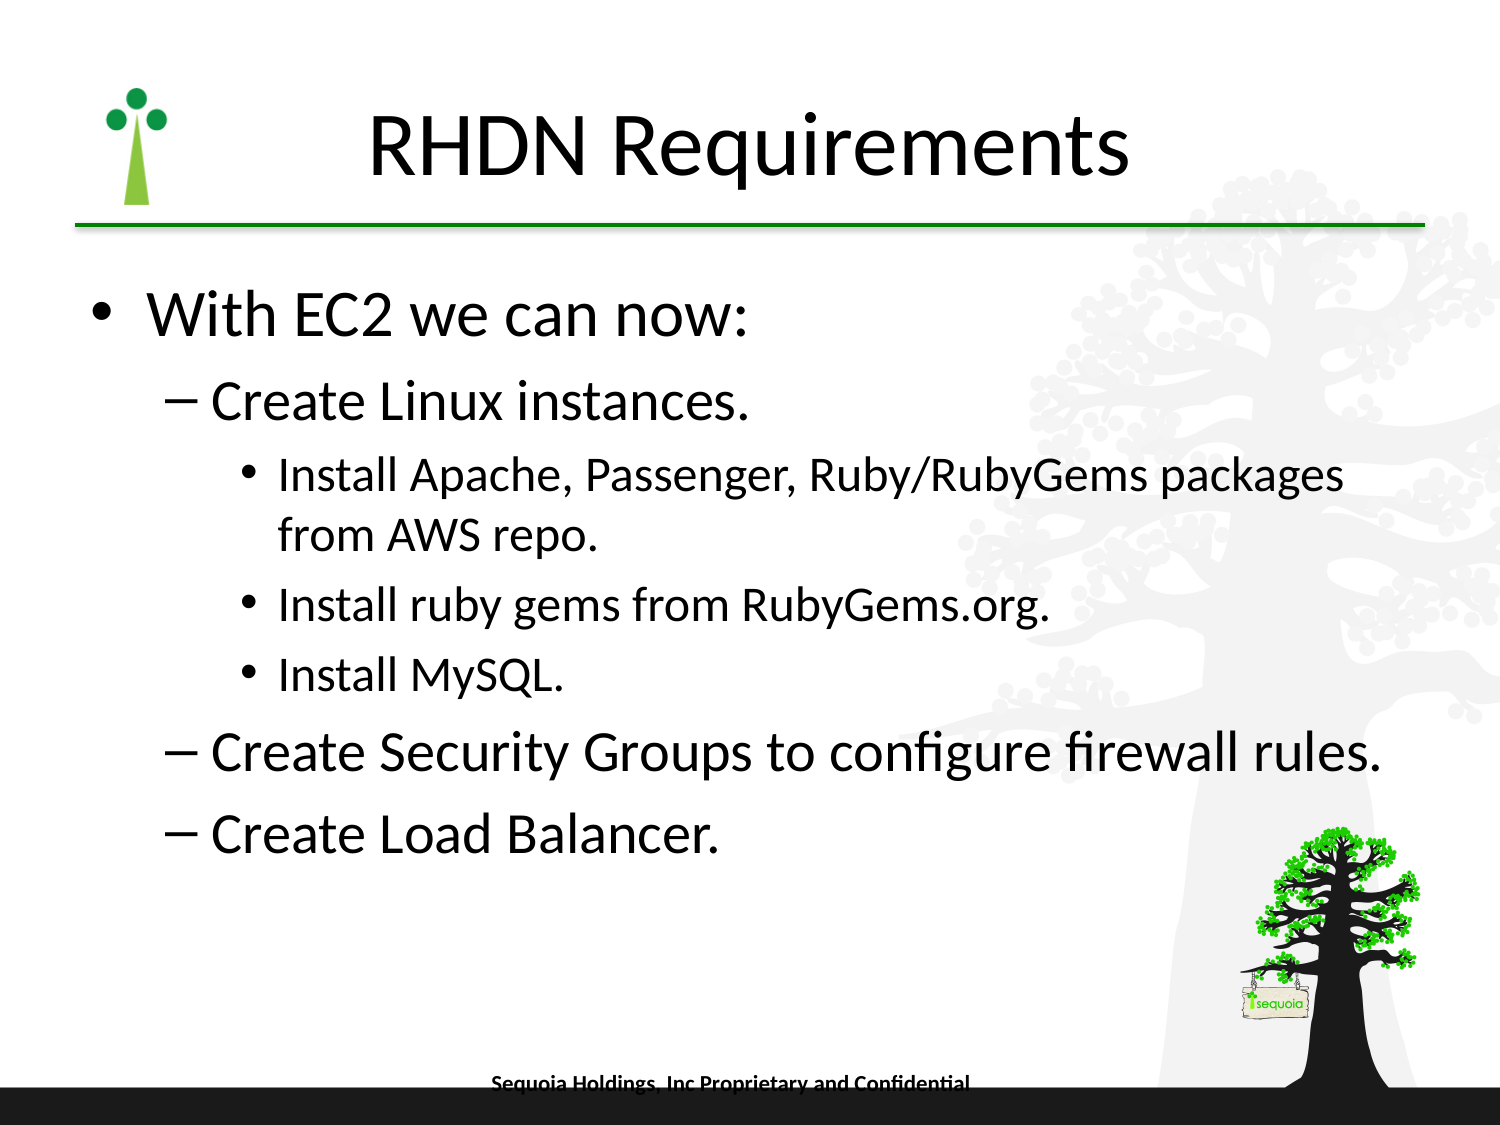

# RHDN Requirements
With EC2 we can now:
Create Linux instances.
Install Apache, Passenger, Ruby/RubyGems packages from AWS repo.
Install ruby gems from RubyGems.org.
Install MySQL.
Create Security Groups to configure firewall rules.
Create Load Balancer.
Sequoia Holdings, Inc Proprietary and Confidential